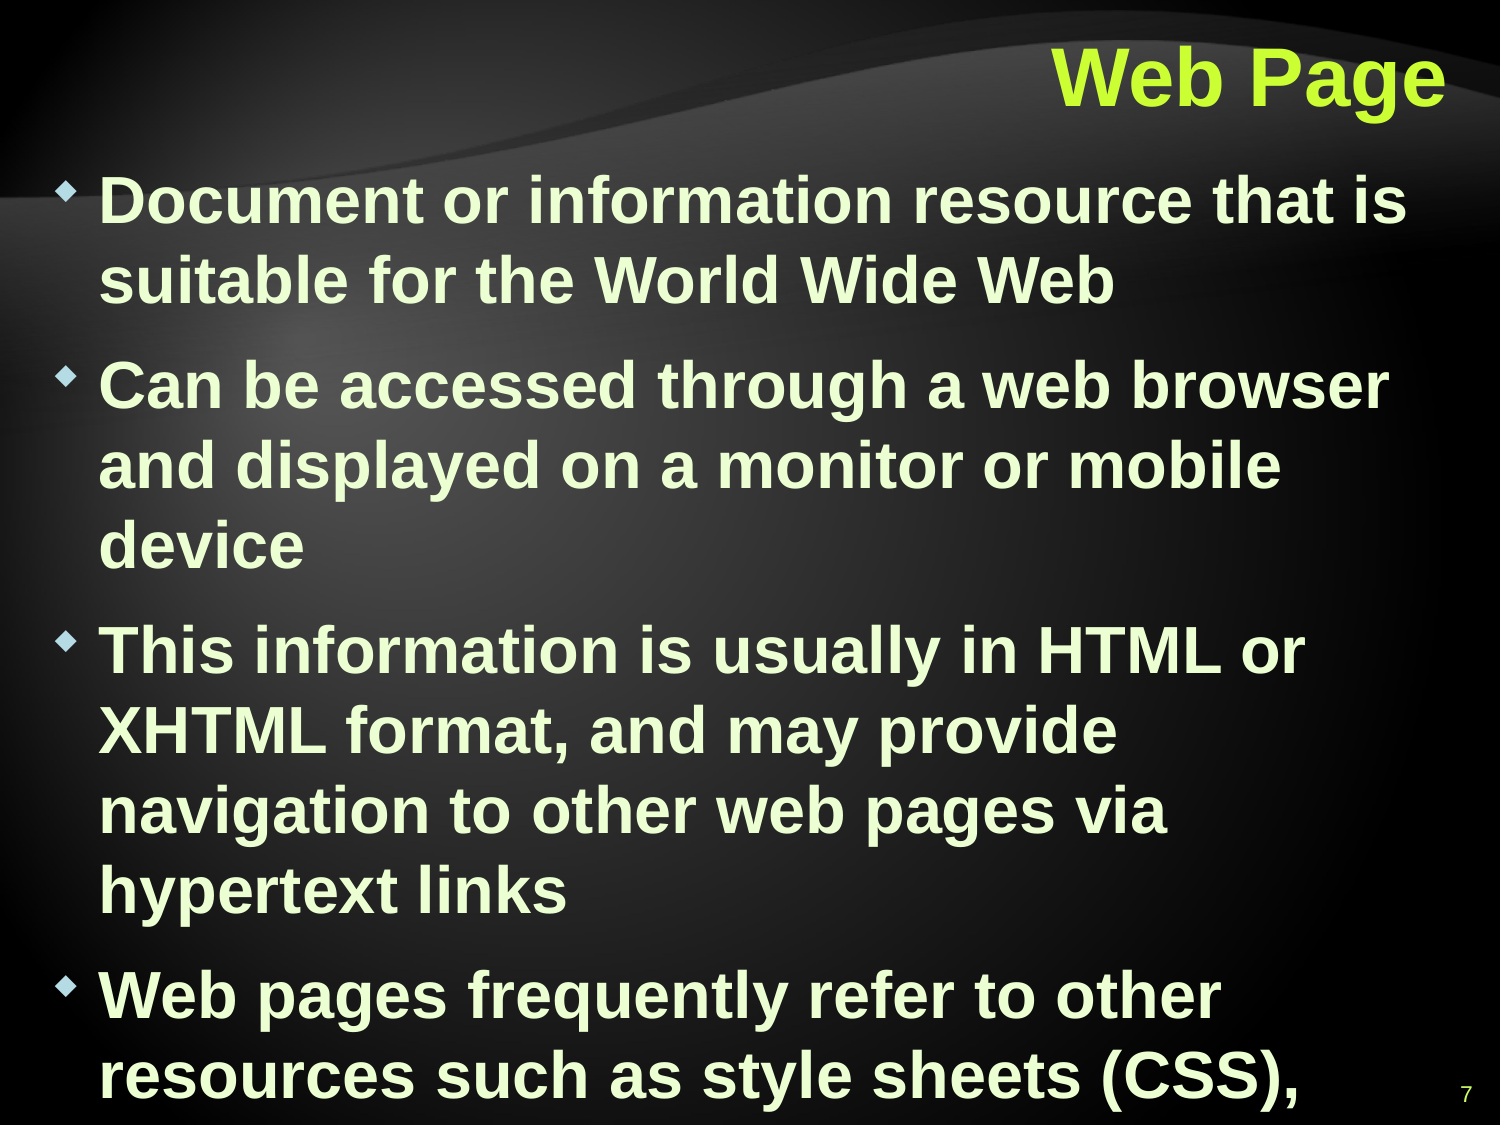

# Web Page
Document or information resource that is suitable for the World Wide Web
Can be accessed through a web browser and displayed on a monitor or mobile device
This information is usually in HTML or XHTML format, and may provide navigation to other web pages via hypertext links
Web pages frequently refer to other resources such as style sheets (CSS), scripts (JavaScript) and images into their final presentation
7